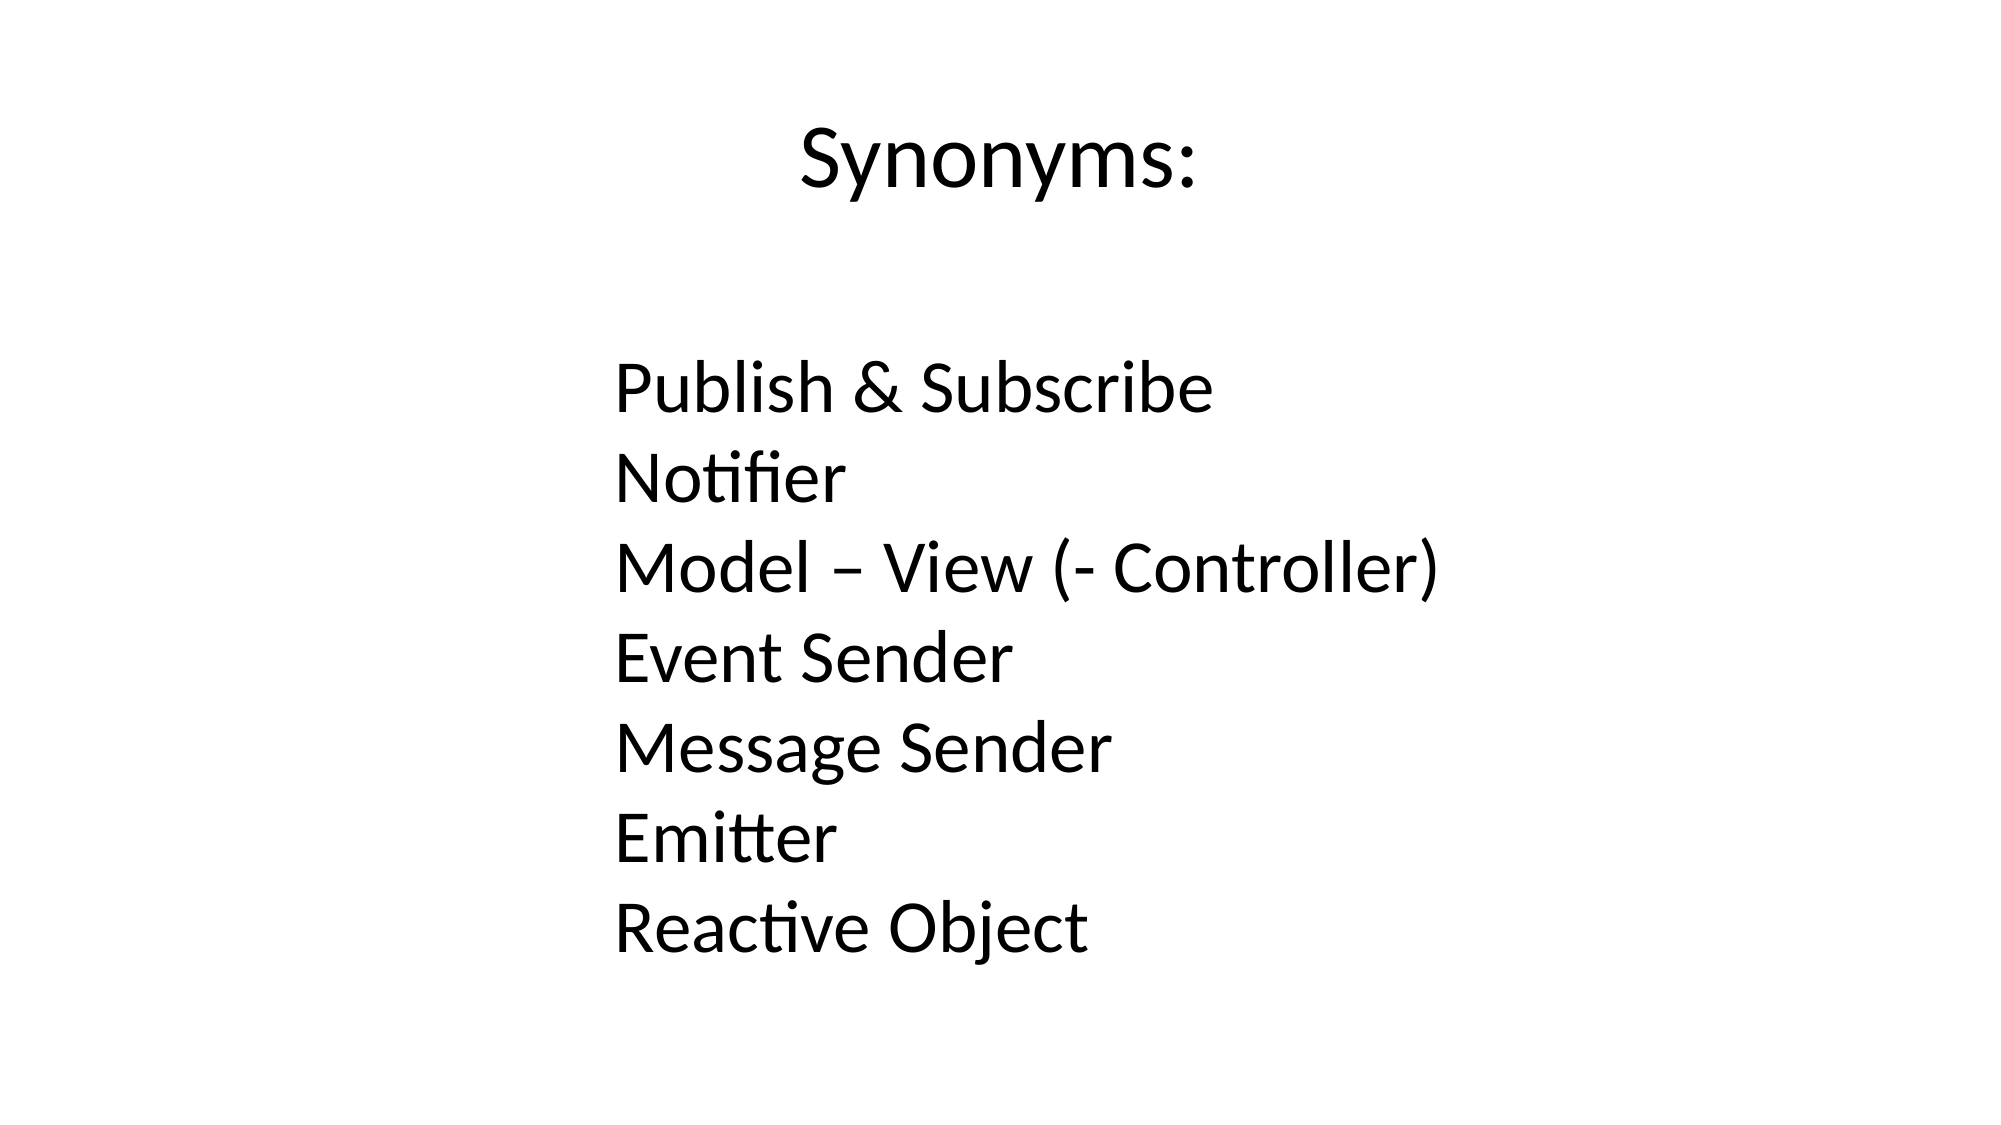

# Synonyms:
Publish & Subscribe
Notifier
Model – View (- Controller)
Event Sender
Message Sender
Emitter
Reactive Object